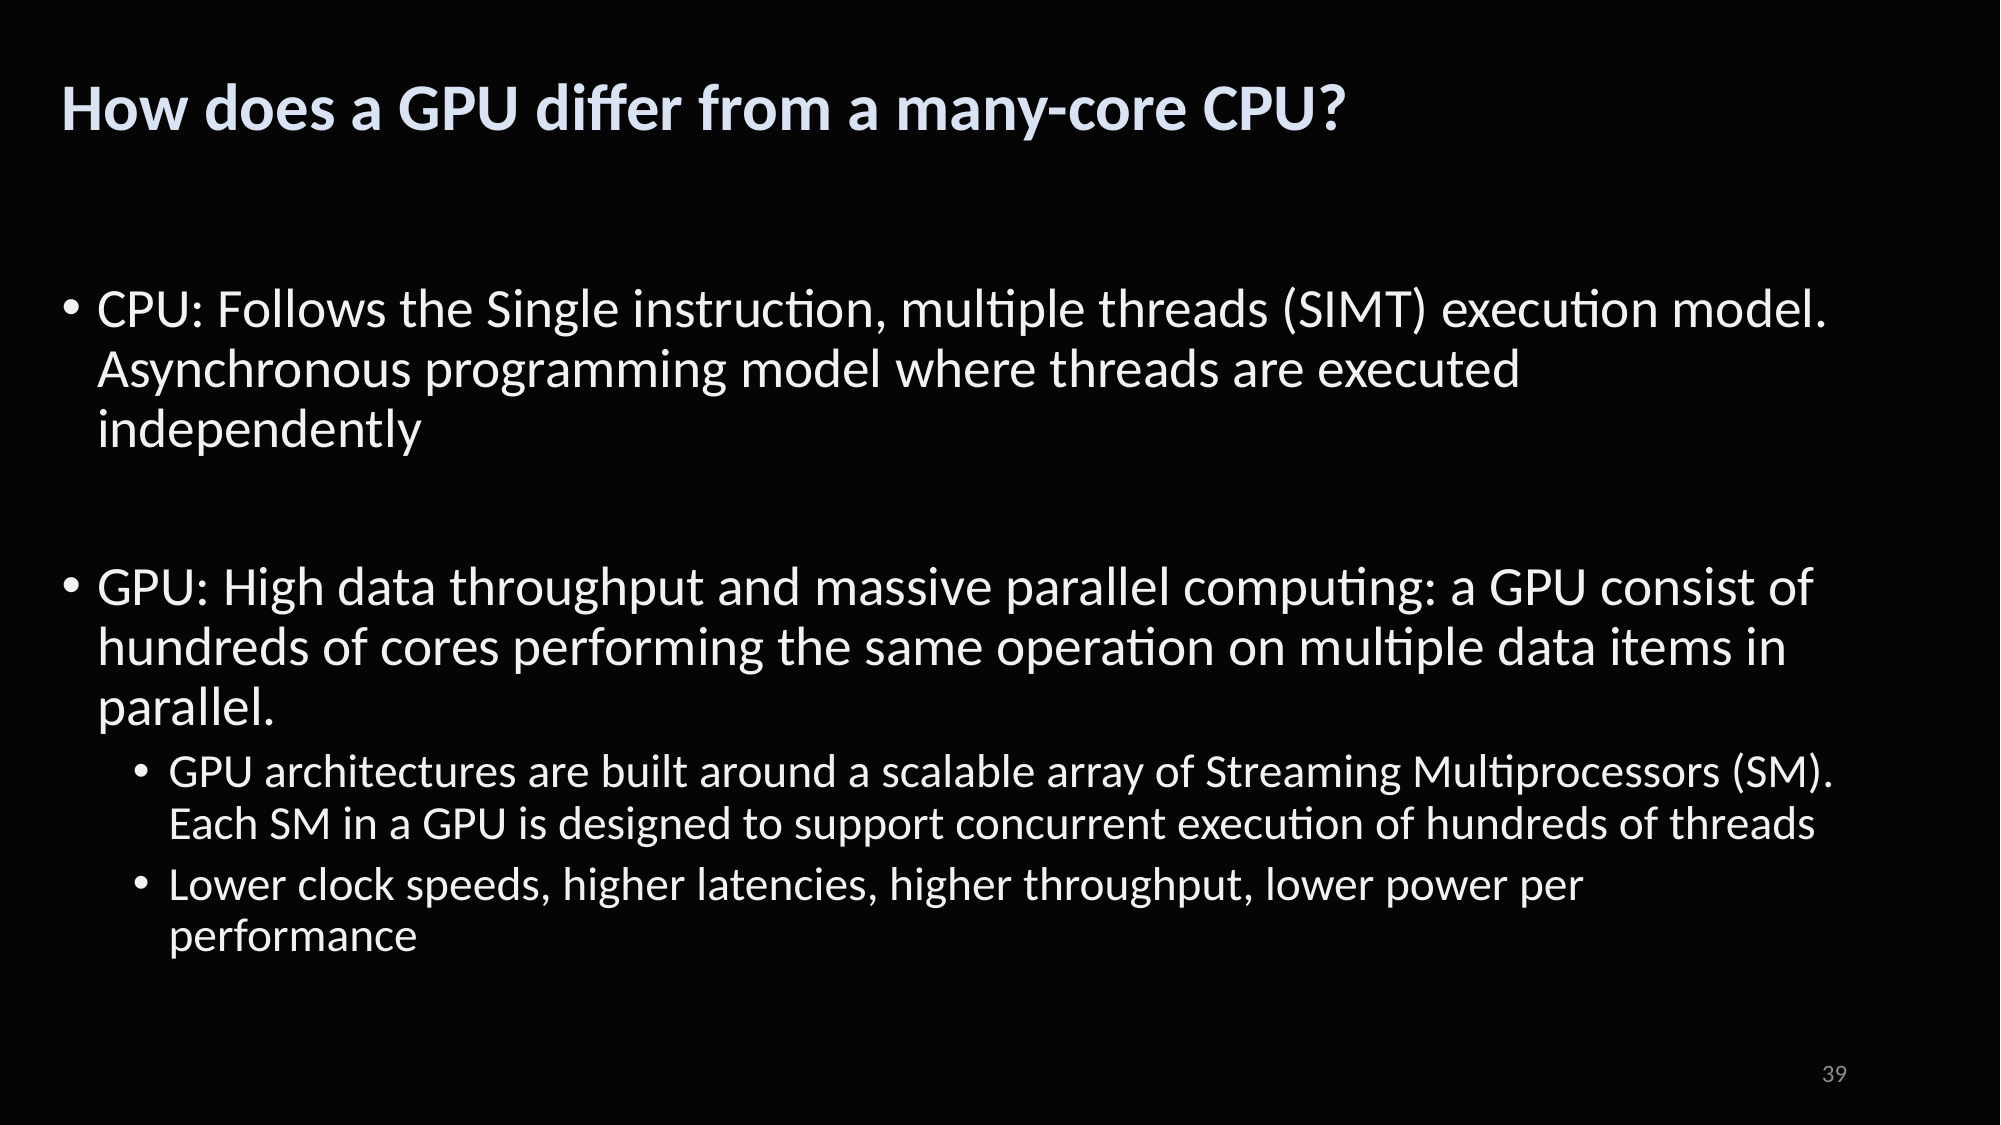

# How does a GPU differ from a many-core CPU?
CPU: Follows the Single instruction, multiple threads (SIMT) execution model. Asynchronous programming model where threads are executed independently

GPU: High data throughput and massive parallel computing: a GPU consist of hundreds of cores performing the same operation on multiple data items in parallel.
GPU architectures are built around a scalable array of Streaming Multiprocessors (SM). Each SM in a GPU is designed to support concurrent execution of hundreds of threads
Lower clock speeds, higher latencies, higher throughput, lower power per performance

39